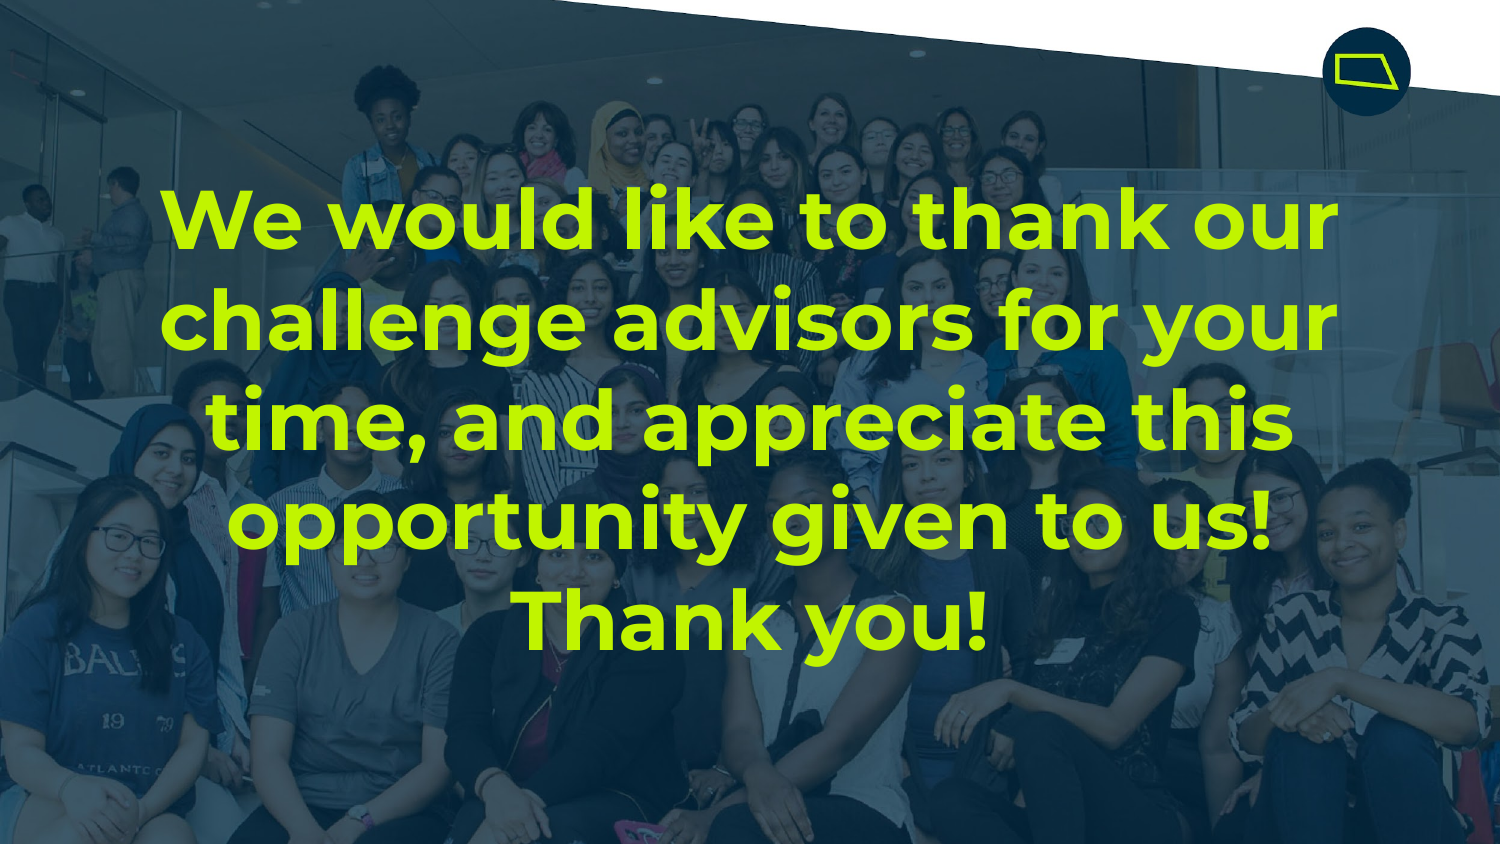

We would like to thank our challenge advisors for your time, and appreciate this opportunity given to us!
Thank you!